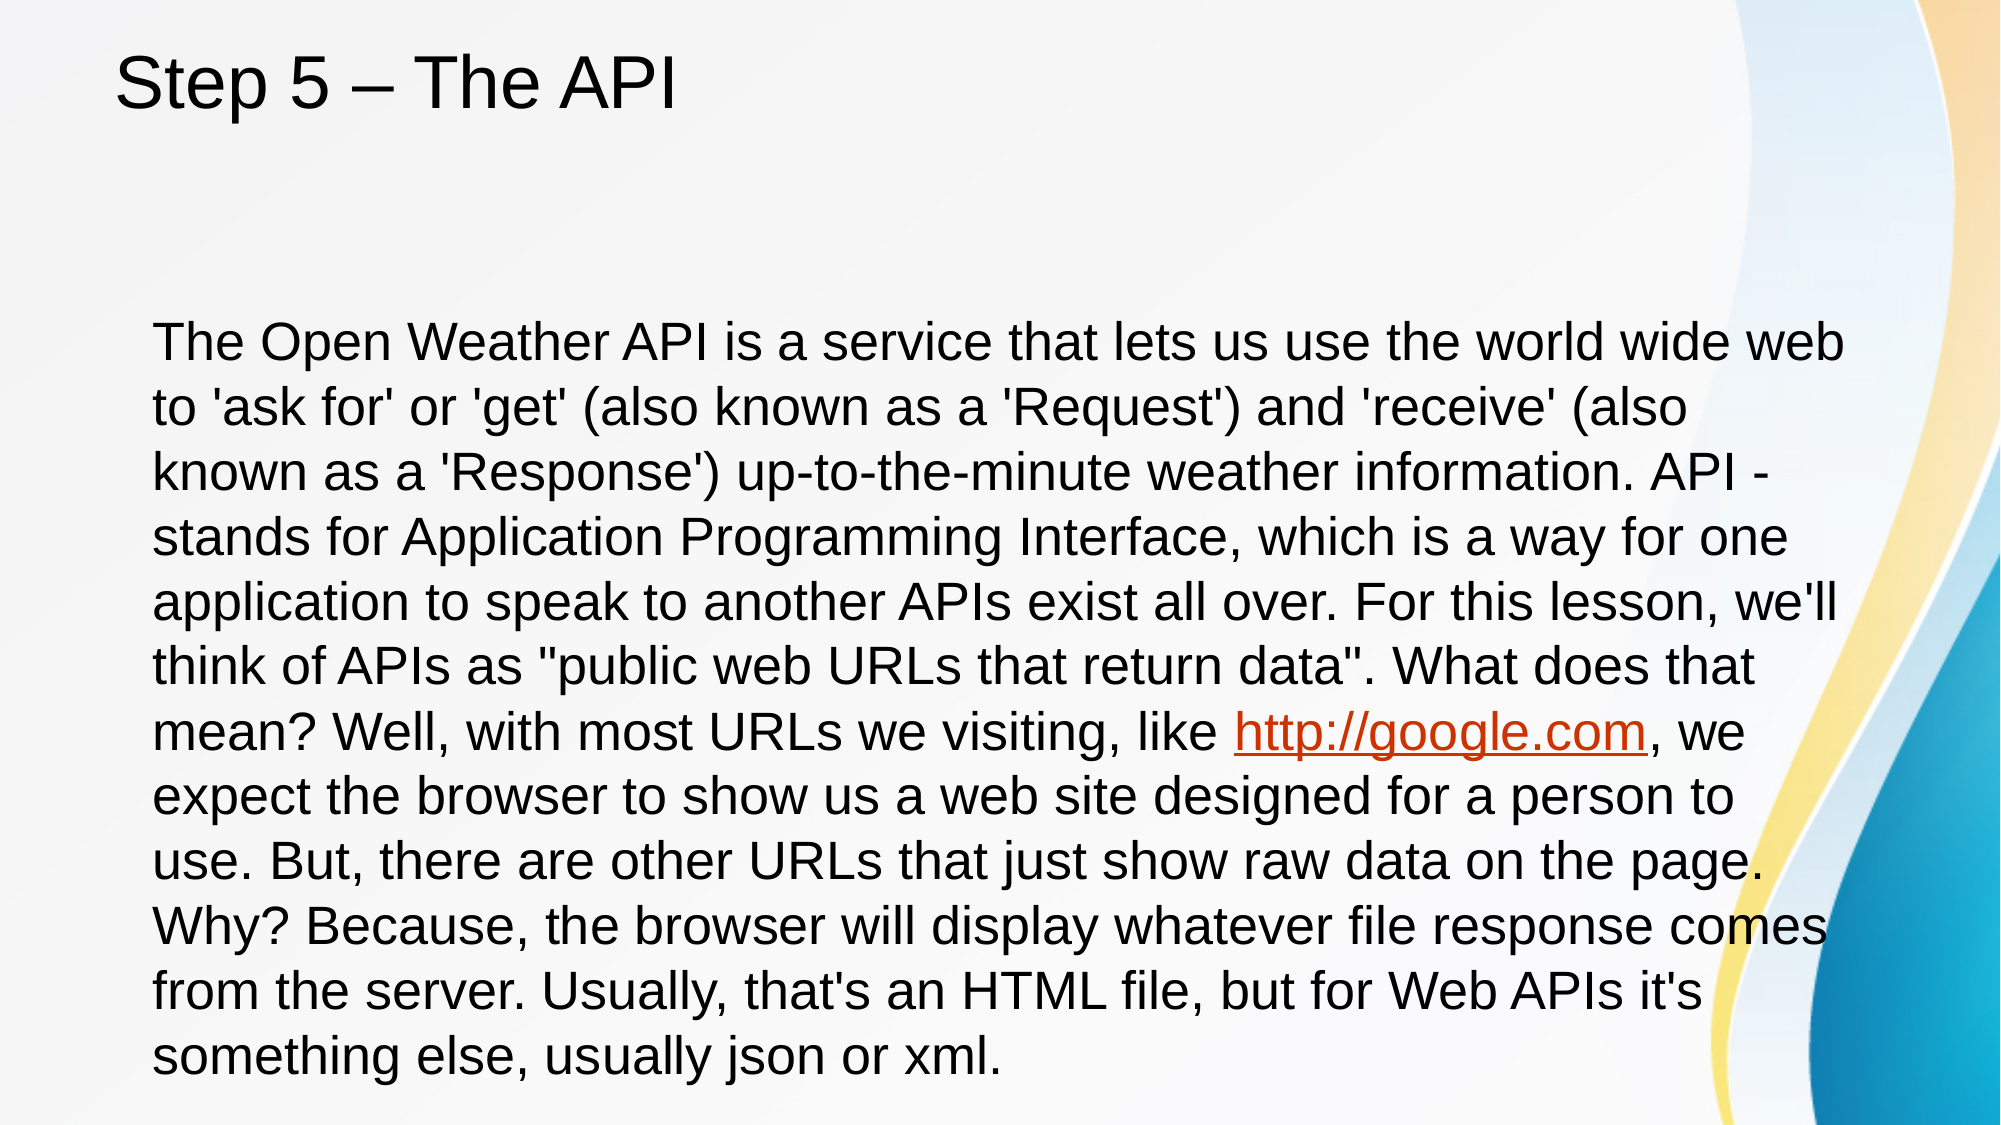

# Step 5 – The API
The Open Weather API is a service that lets us use the world wide web to 'ask for' or 'get' (also known as a 'Request') and 'receive' (also known as a 'Response') up-to-the-minute weather information. API - stands for Application Programming Interface, which is a way for one application to speak to another APIs exist all over. For this lesson, we'll think of APIs as "public web URLs that return data". What does that mean? Well, with most URLs we visiting, like http://google.com, we expect the browser to show us a web site designed for a person to use. But, there are other URLs that just show raw data on the page. Why? Because, the browser will display whatever file response comes from the server. Usually, that's an HTML file, but for Web APIs it's something else, usually json or xml.